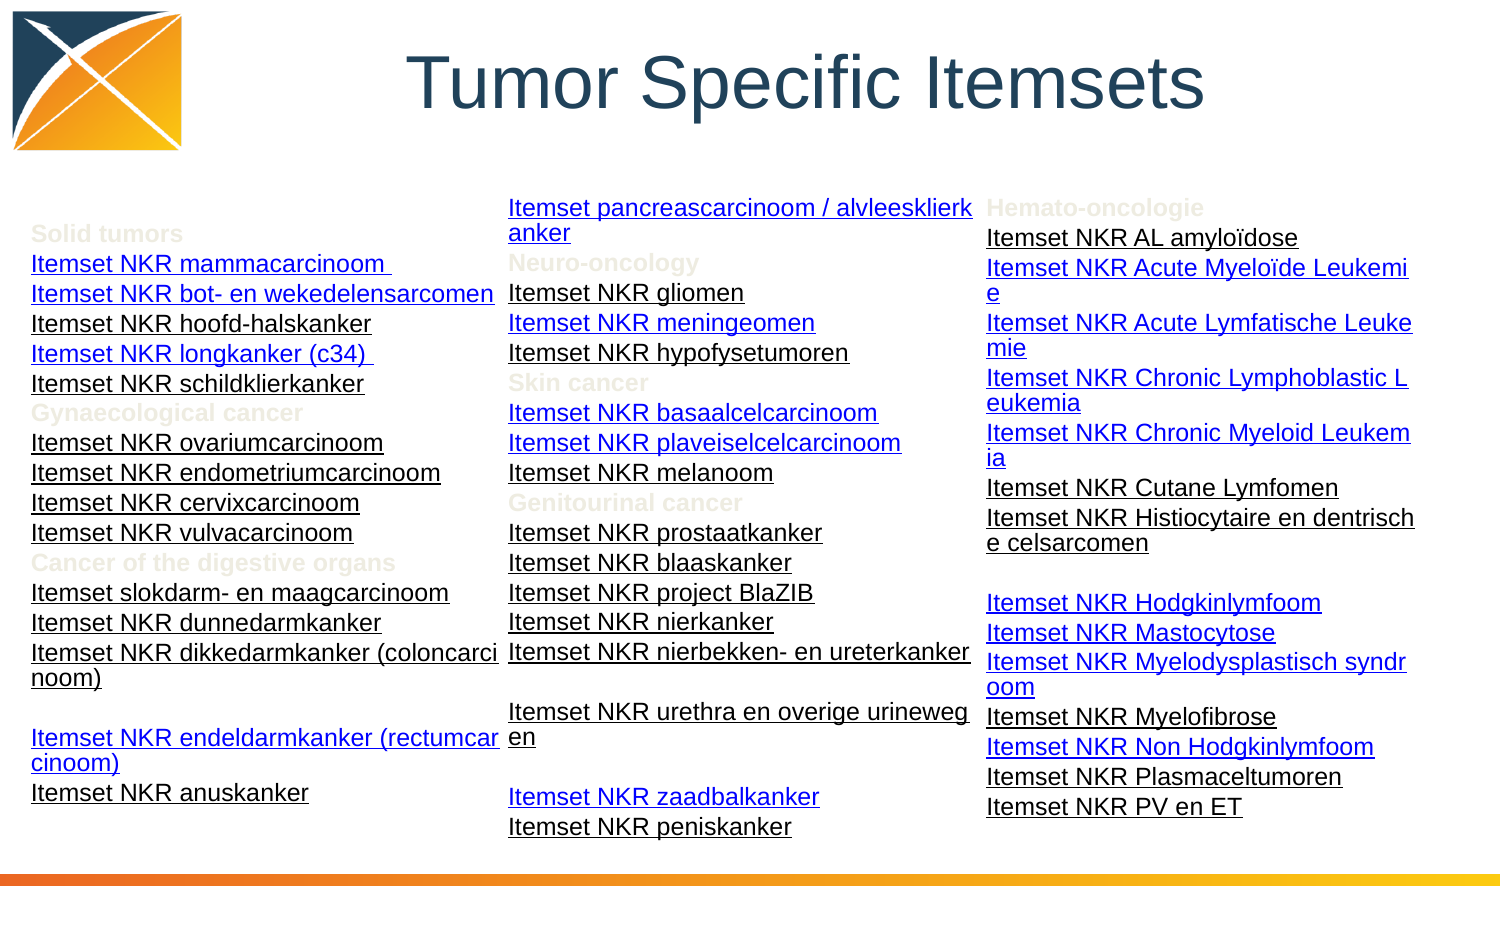

# Tumor Specific Itemsets
Hemato-oncologie
Itemset NKR AL amyloïdose
Itemset NKR Acute Myeloïde Leukemie
Itemset NKR Acute Lymfatische Leukemie
Itemset NKR Chronic Lymphoblastic Leukemia
Itemset NKR Chronic Myeloid Leukemia
Itemset NKR Cutane Lymfomen
Itemset NKR Histiocytaire en dentrische celsarcomen
Itemset NKR Hodgkinlymfoom
Itemset NKR Mastocytose
Itemset NKR Myelodysplastisch syndroom
Itemset NKR Myelofibrose
Itemset NKR Non Hodgkinlymfoom
Itemset NKR Plasmaceltumoren
Itemset NKR PV en ET

Itemset pancreascarcinoom / alvleesklierkanker
Neuro-oncology
Itemset NKR gliomen
Itemset NKR meningeomen
Itemset NKR hypofysetumoren
Skin cancer
Itemset NKR basaalcelcarcinoom
Itemset NKR plaveiselcelcarcinoom
Itemset NKR melanoom
Genitourinal cancer
Itemset NKR prostaatkanker
Itemset NKR blaaskanker
Itemset NKR project BlaZIB
Itemset NKR nierkanker
Itemset NKR nierbekken- en ureterkanker
Itemset NKR urethra en overige urinewegen
Itemset NKR zaadbalkanker
Itemset NKR peniskanker

Solid tumors
Itemset NKR mammacarcinoom
Itemset NKR bot- en wekedelensarcomen
Itemset NKR hoofd-halskanker
Itemset NKR longkanker (c34)
Itemset NKR schildklierkanker
Gynaecological cancer
Itemset NKR ovariumcarcinoom
Itemset NKR endometriumcarcinoom
Itemset NKR cervixcarcinoom
Itemset NKR vulvacarcinoom
Cancer of the digestive organs
Itemset slokdarm- en maagcarcinoom
Itemset NKR dunnedarmkanker
Itemset NKR dikkedarmkanker (coloncarcinoom)
Itemset NKR endeldarmkanker (rectumcarcinoom)
Itemset NKR anuskanker